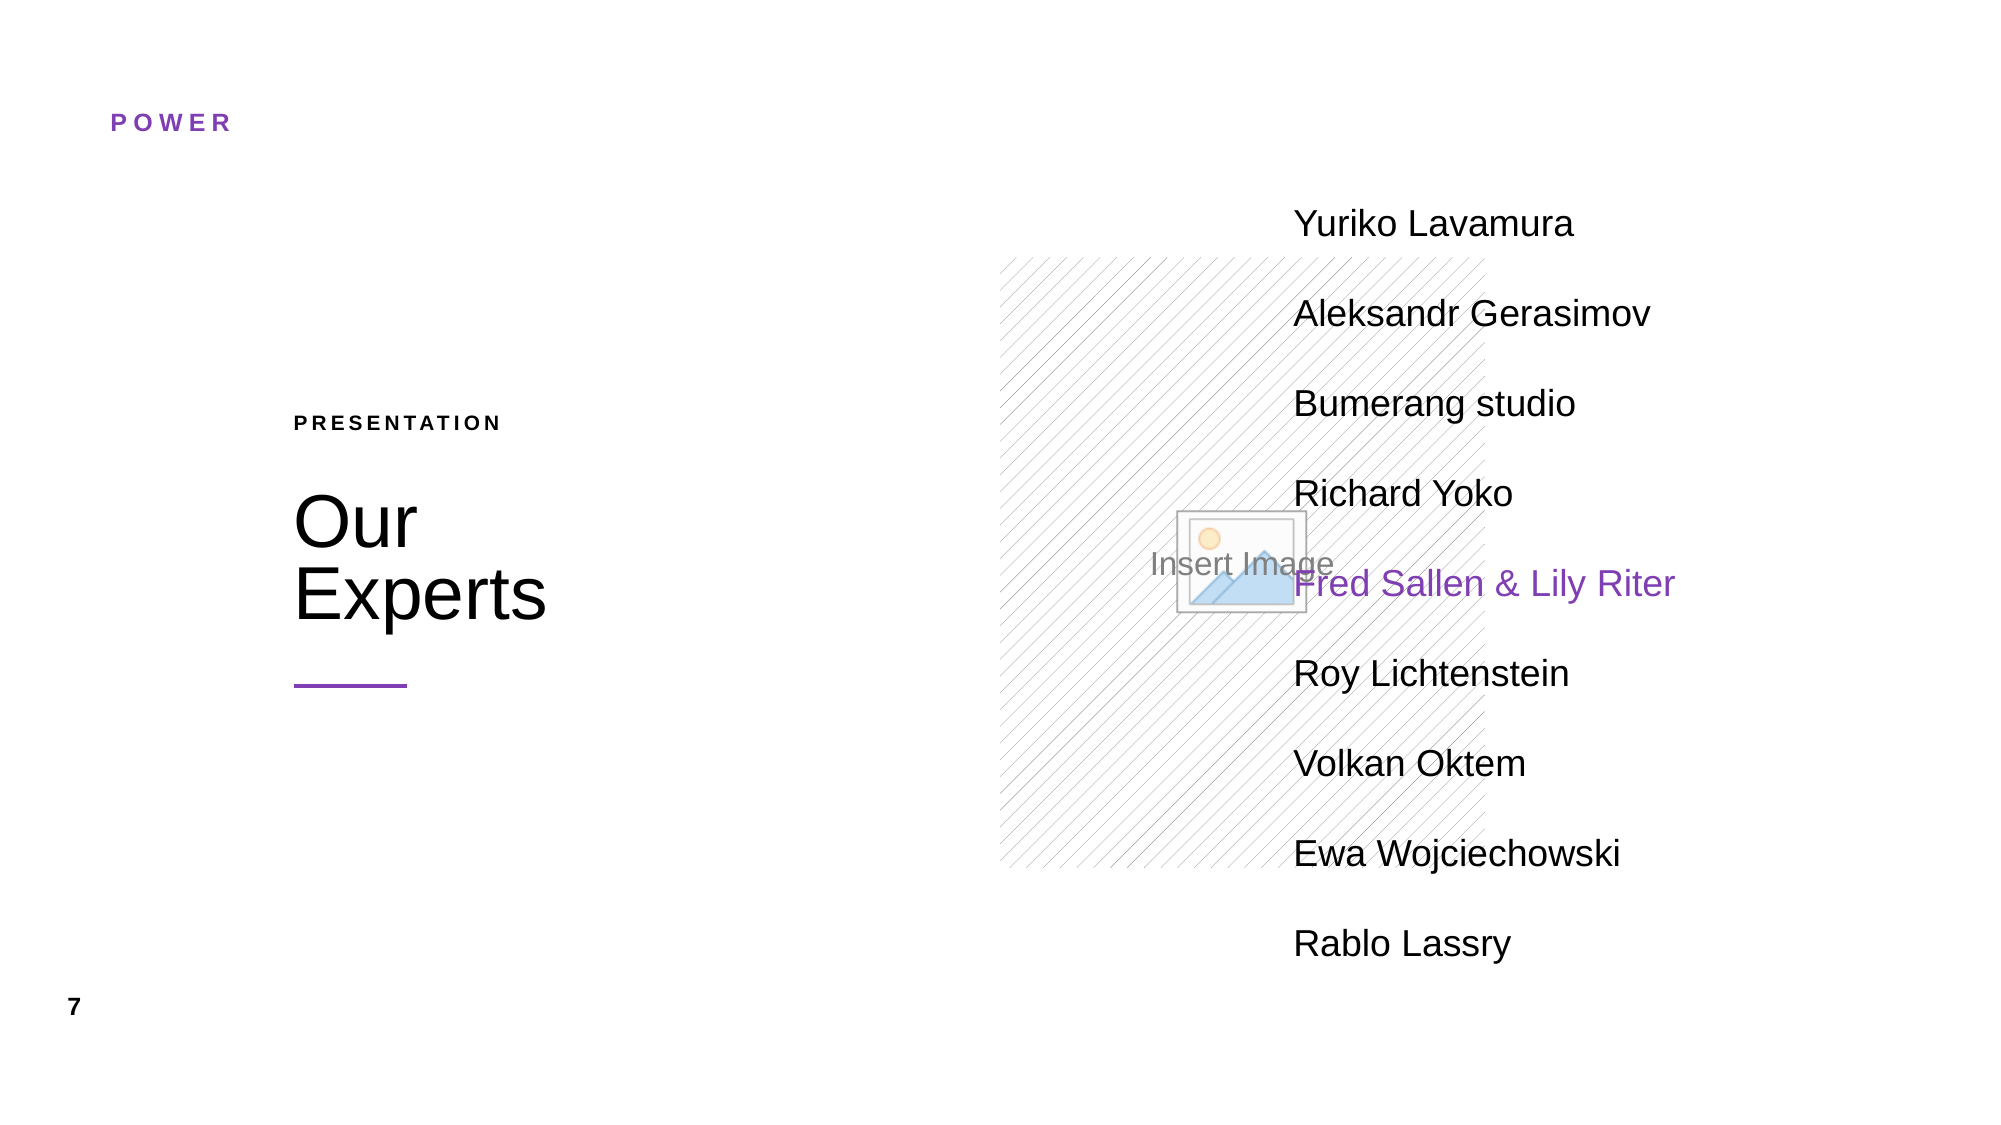

Yuriko Lavamura
Aleksandr Gerasimov
Bumerang studio
Richard Yoko
Fred Sallen & Lily Riter
Roy Lichtenstein
Volkan Oktem
Ewa Wojciechowski
Rablo Lassry

PRESENTATION
Our
Experts